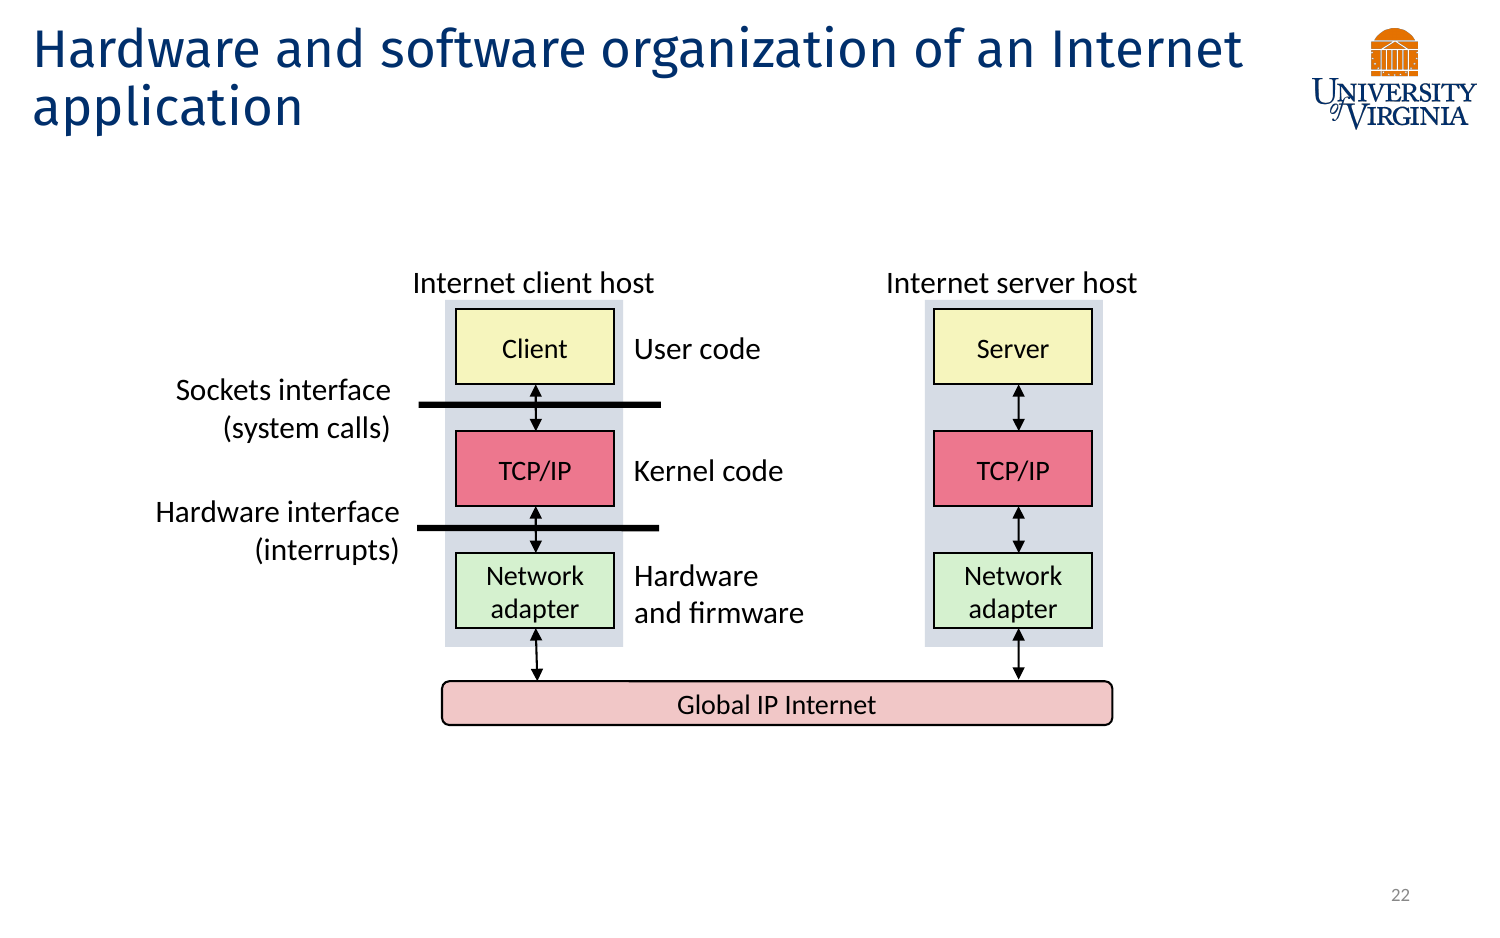

# Hardware and software organization of an Internet application
Internet client host
Internet server host

Client
Server
User code
Sockets interface
(system calls)

TCP/IP
TCP/IP
Kernel code
Hardware interface
(interrupts)

Hardware
and firmware
Network
adapter
Network
adapter

Global IP Internet
22